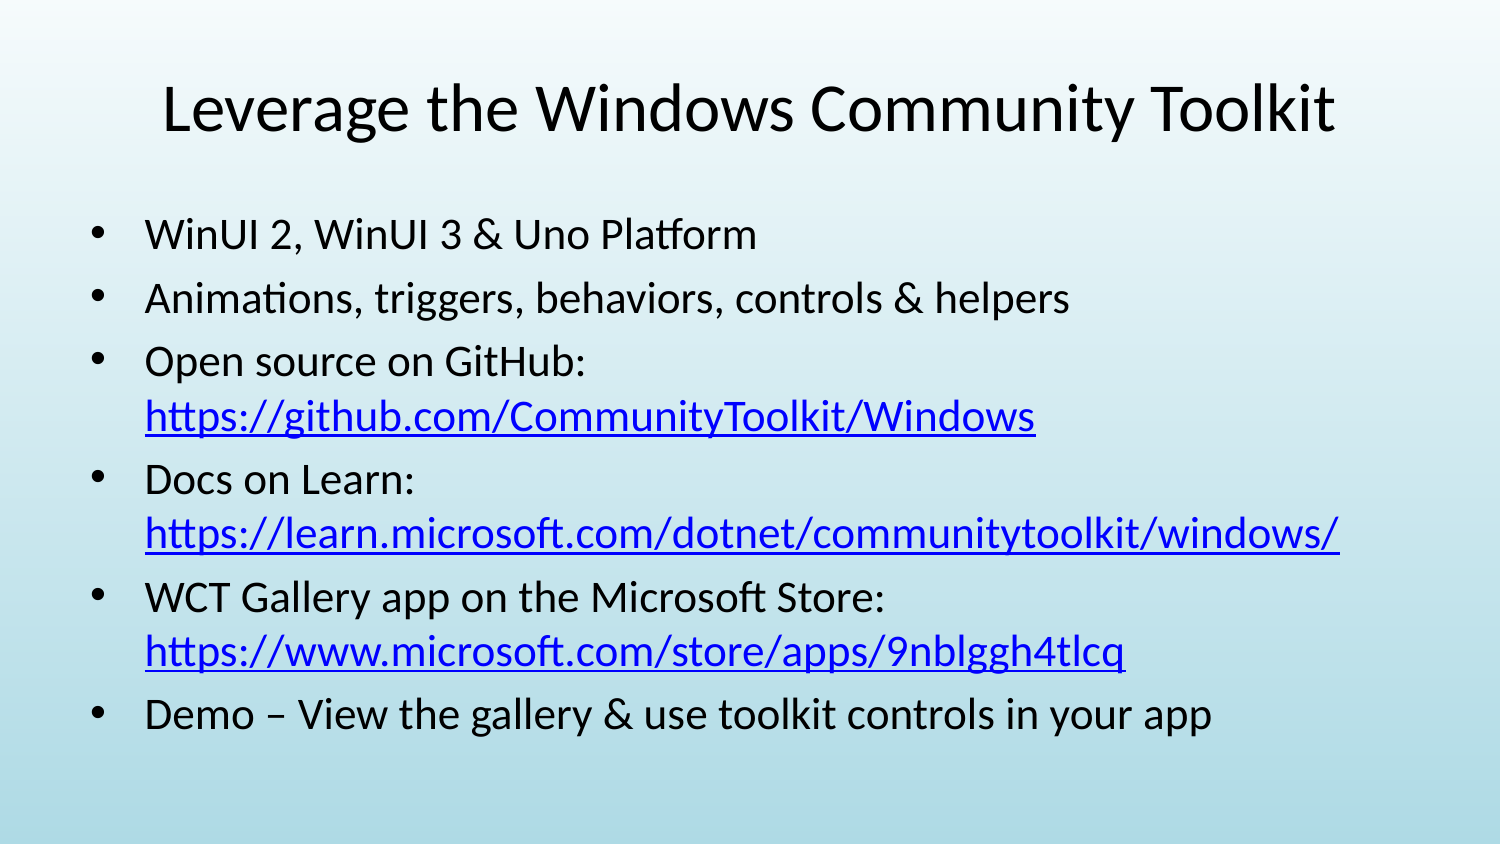

# Leverage the Windows Community Toolkit
WinUI 2, WinUI 3 & Uno Platform
Animations, triggers, behaviors, controls & helpers
Open source on GitHub: https://github.com/CommunityToolkit/Windows
Docs on Learn: https://learn.microsoft.com/dotnet/communitytoolkit/windows/
WCT Gallery app on the Microsoft Store: https://www.microsoft.com/store/apps/9nblggh4tlcq
Demo – View the gallery & use toolkit controls in your app